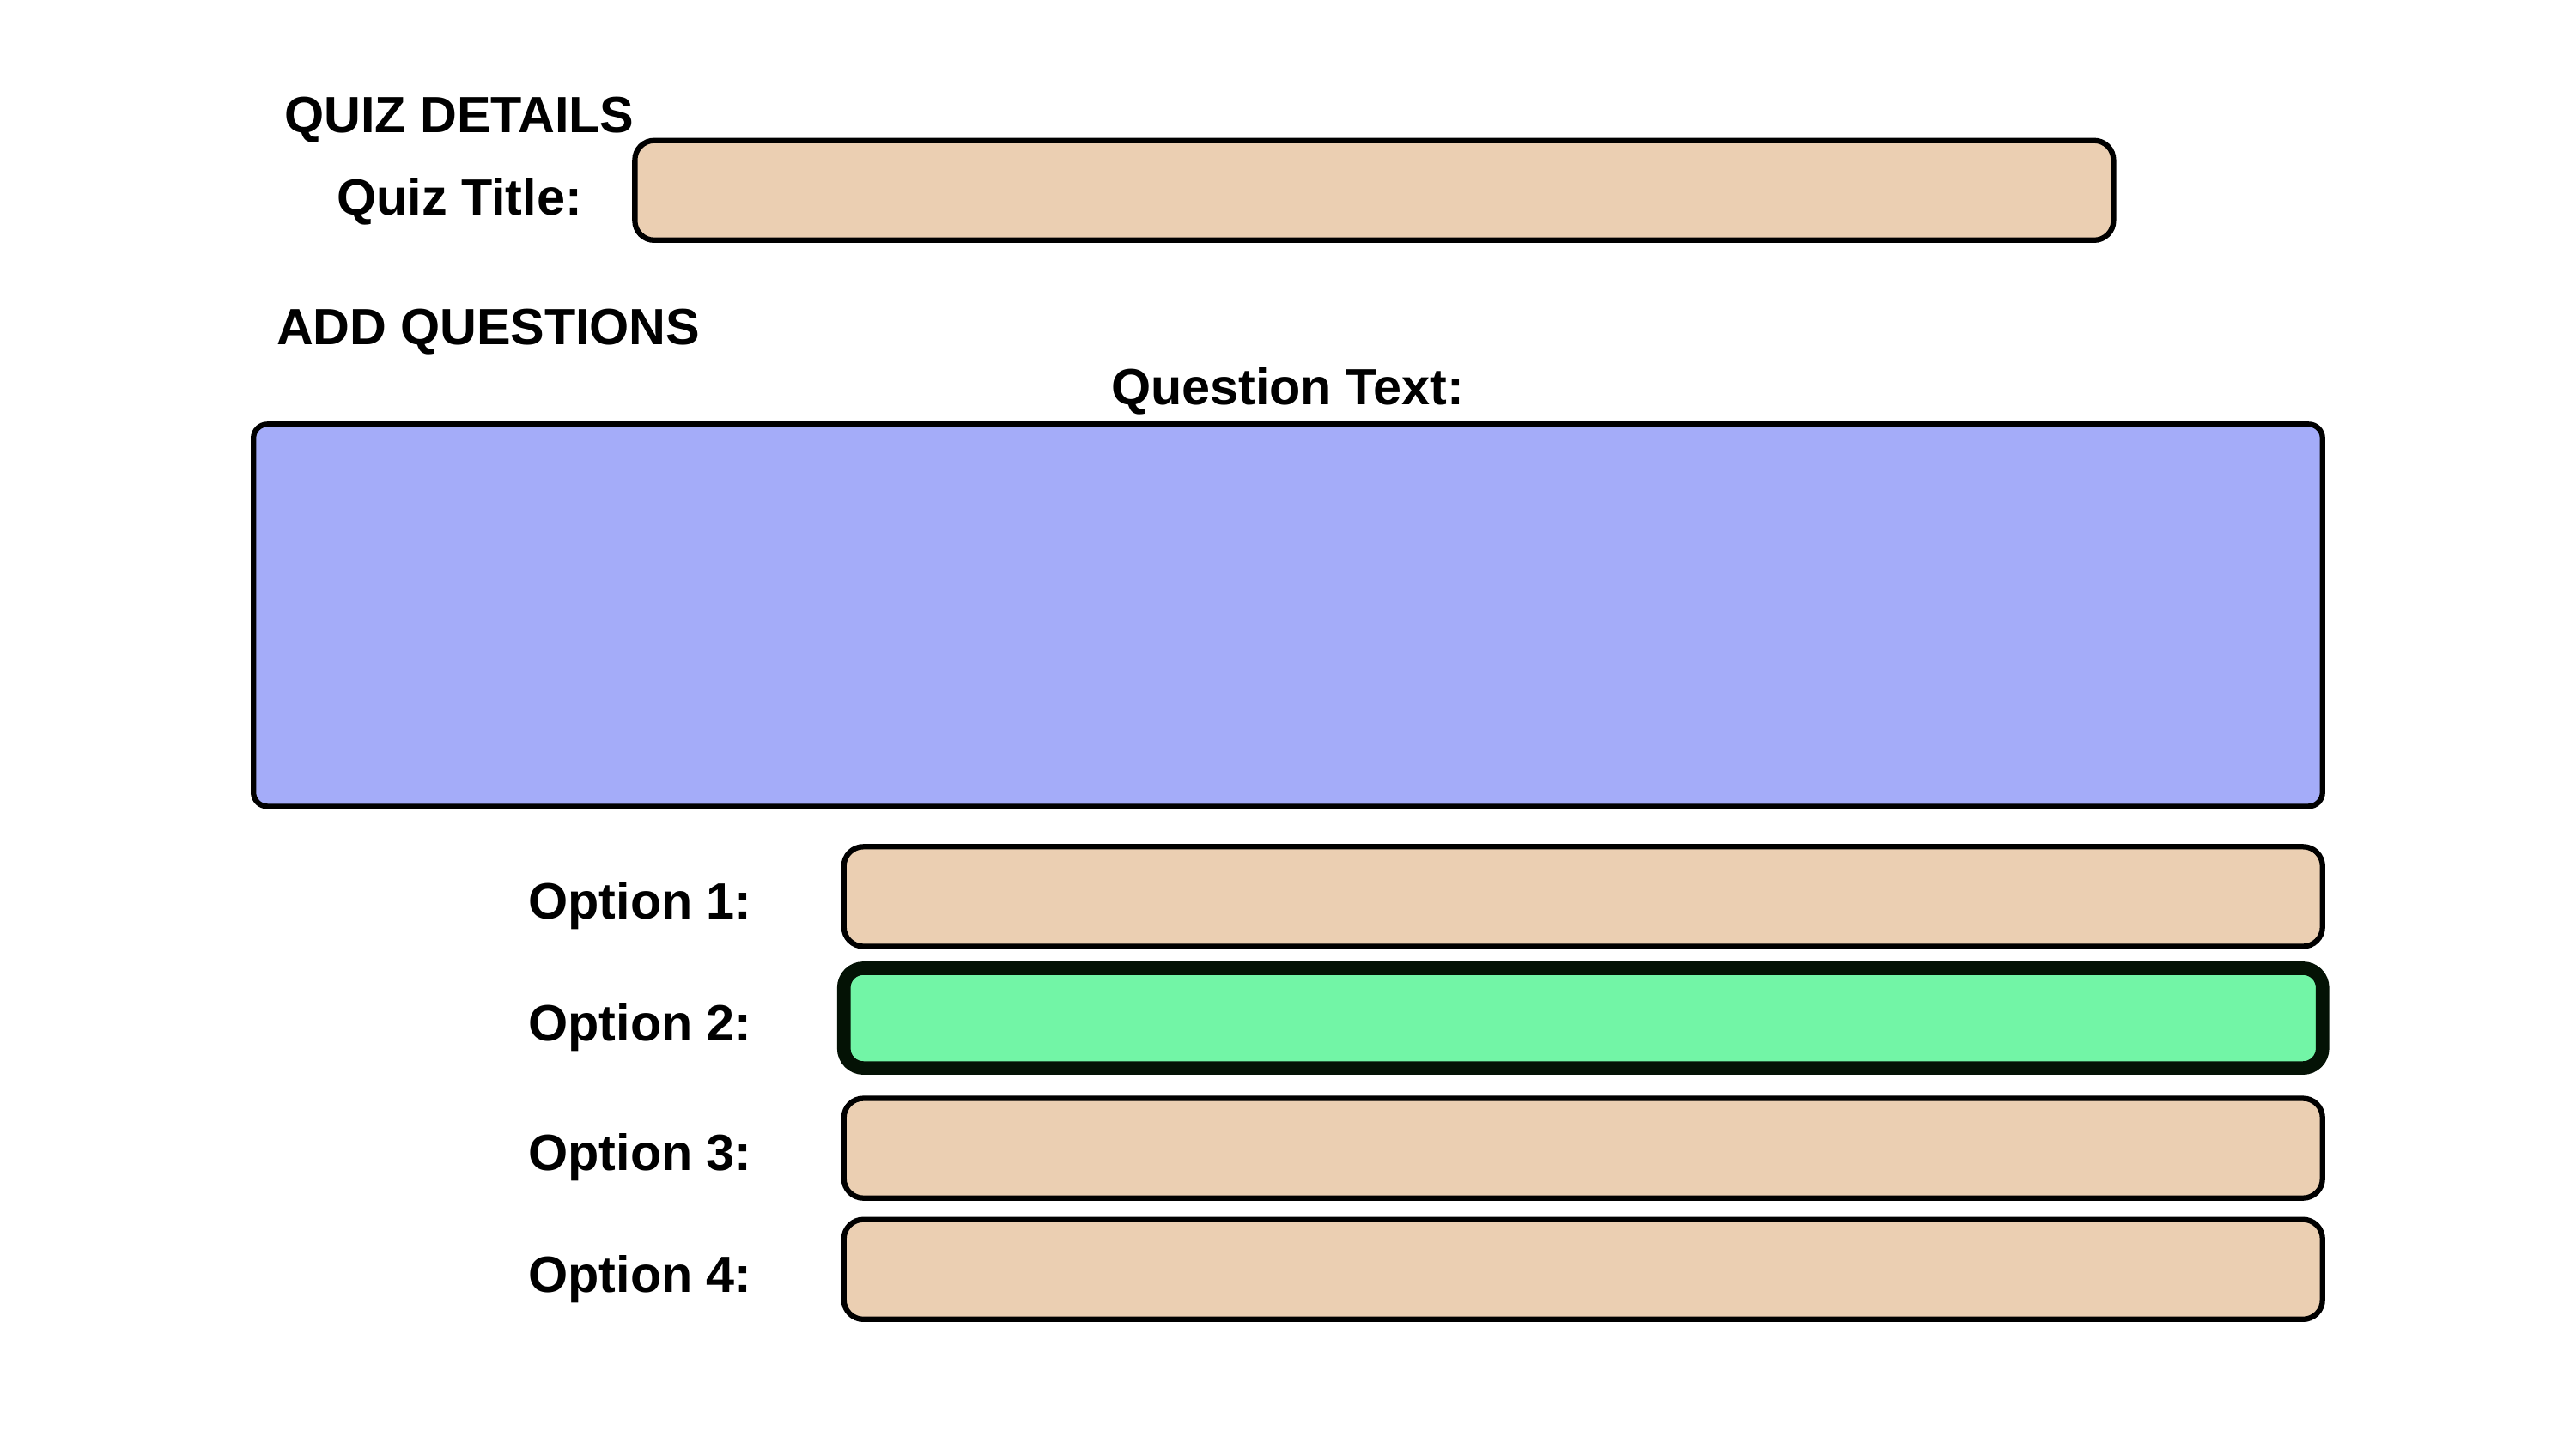

QUIZ DETAILS

Quiz Title:
ADD QUESTIONS
Question Text:

Option 1:

Option 2:

Option 3:

Option 4: